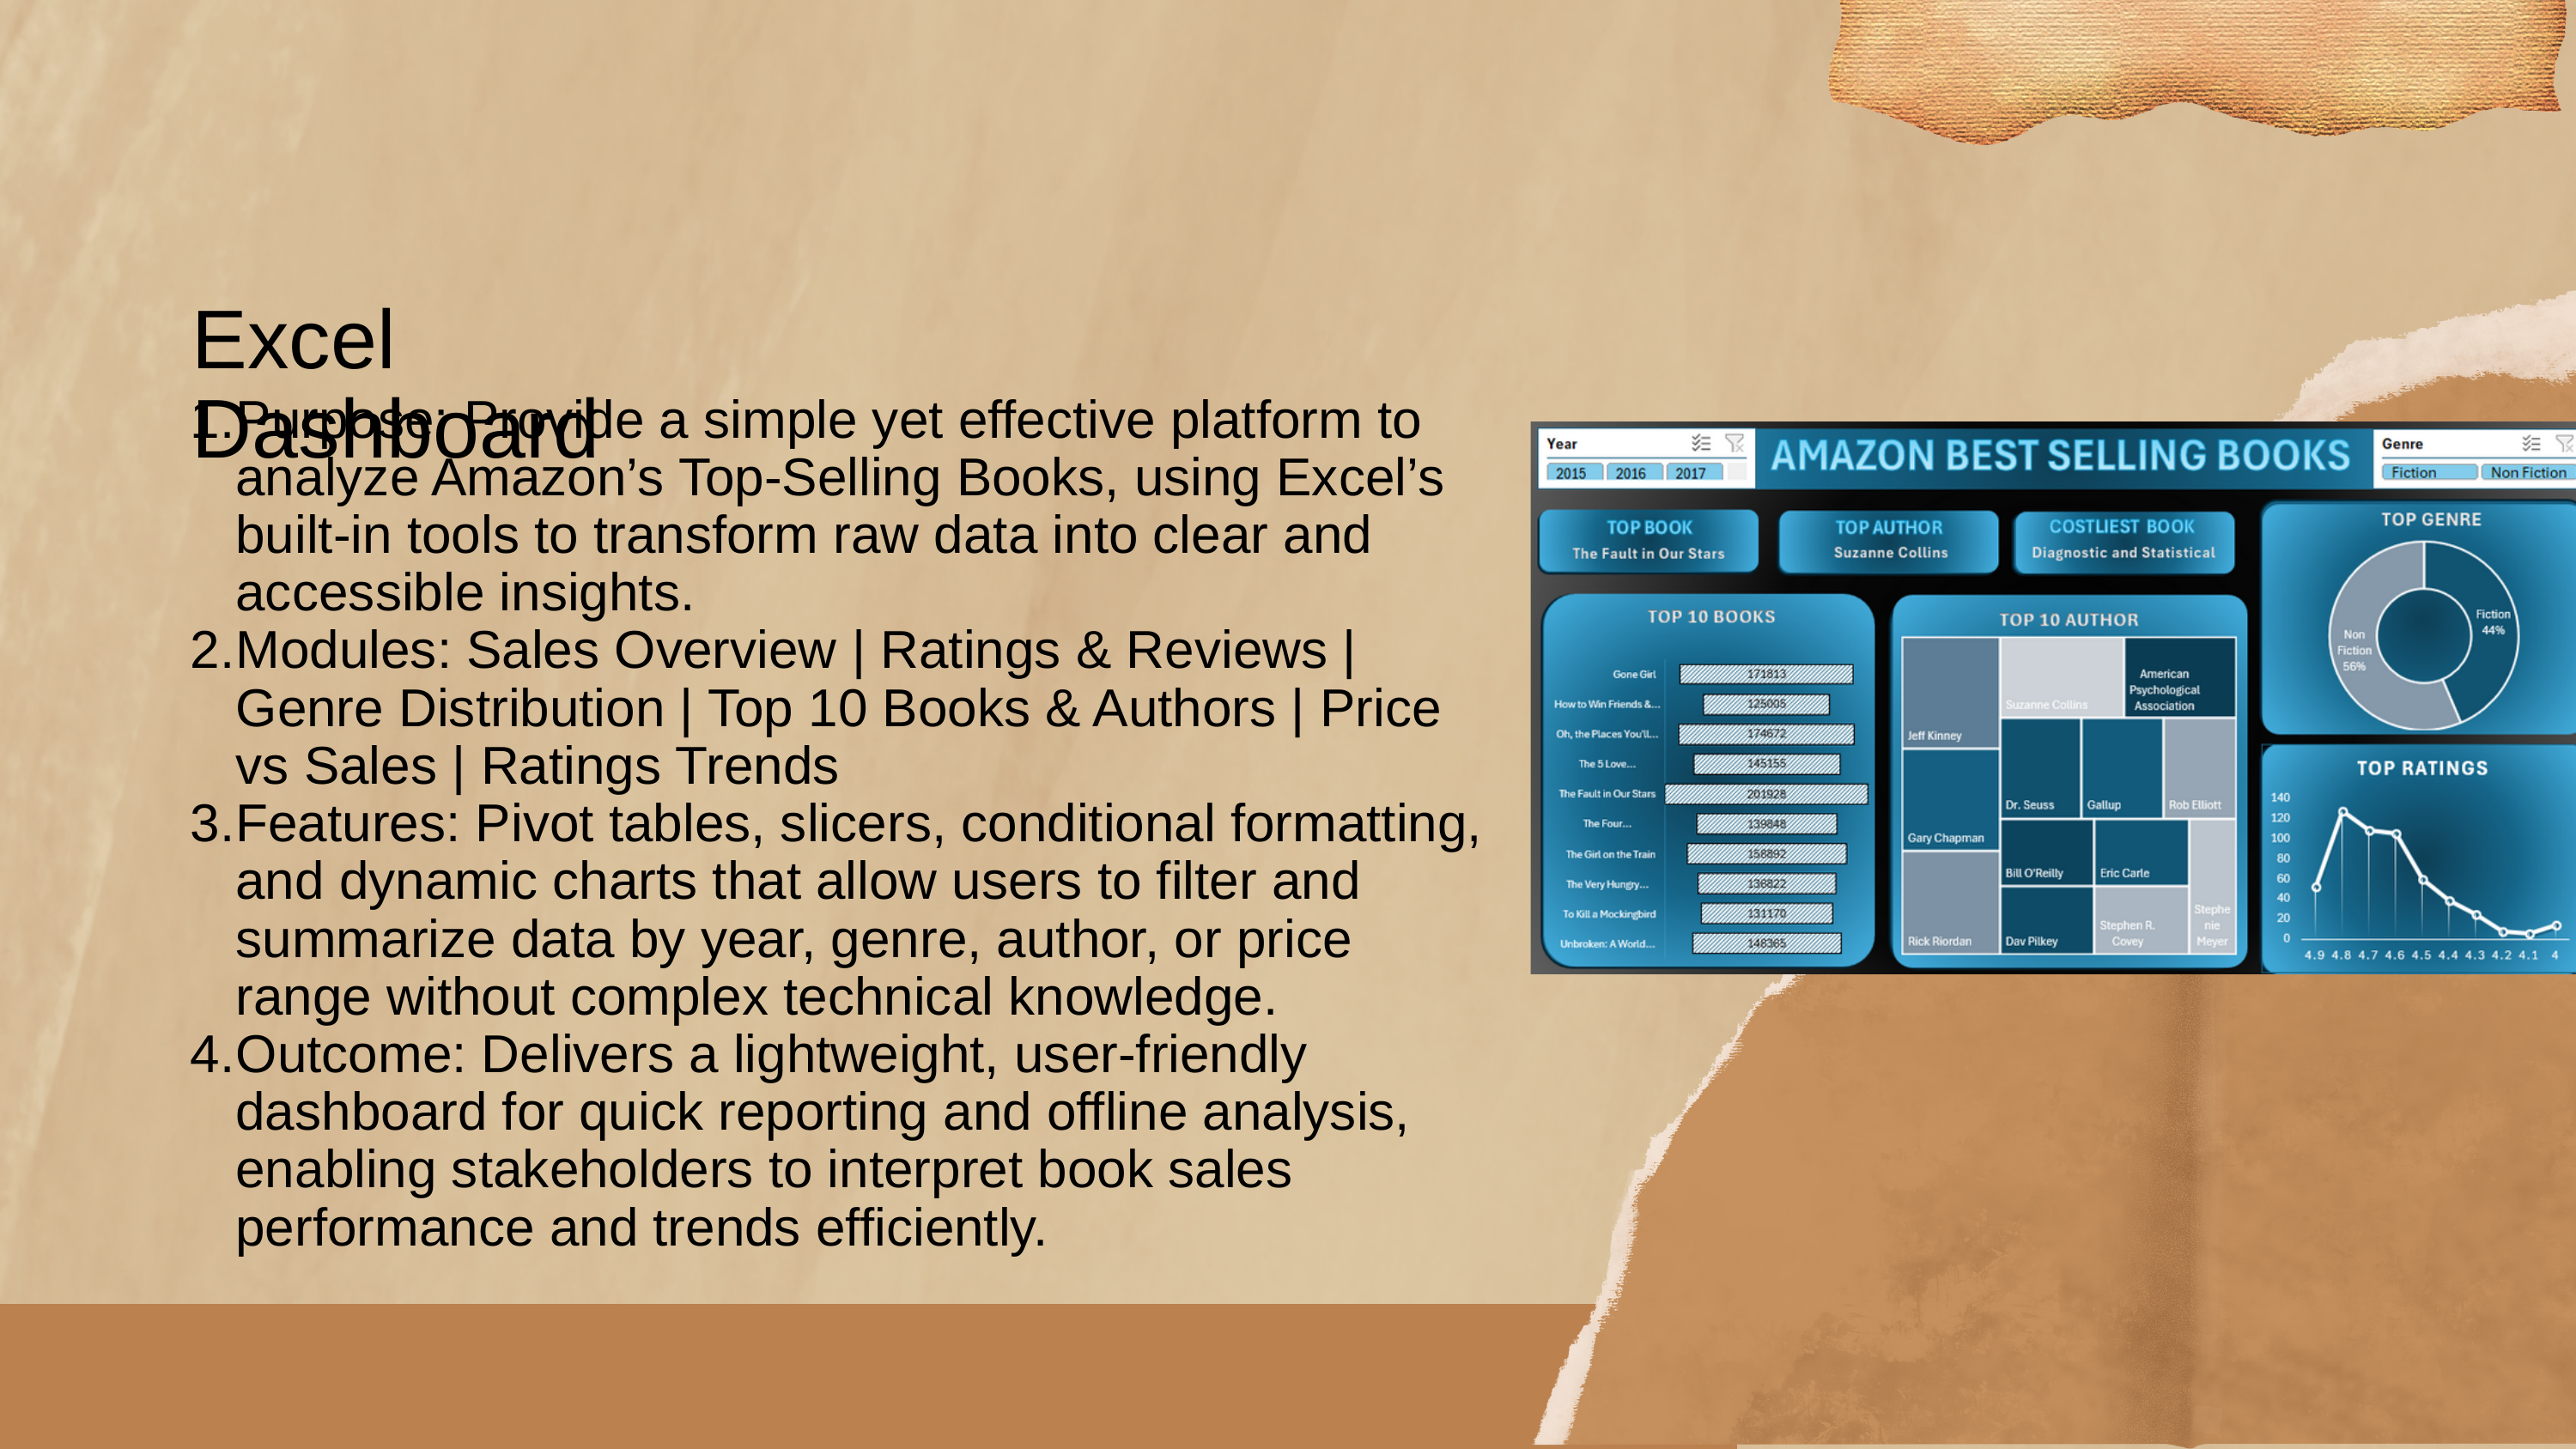

Excel Dashboard
Purpose: Provide a simple yet effective platform to analyze Amazon’s Top-Selling Books, using Excel’s built-in tools to transform raw data into clear and accessible insights.
Modules: Sales Overview | Ratings & Reviews | Genre Distribution | Top 10 Books & Authors | Price vs Sales | Ratings Trends
Features: Pivot tables, slicers, conditional formatting, and dynamic charts that allow users to filter and summarize data by year, genre, author, or price range without complex technical knowledge.
Outcome: Delivers a lightweight, user-friendly dashboard for quick reporting and offline analysis, enabling stakeholders to interpret book sales performance and trends efficiently.